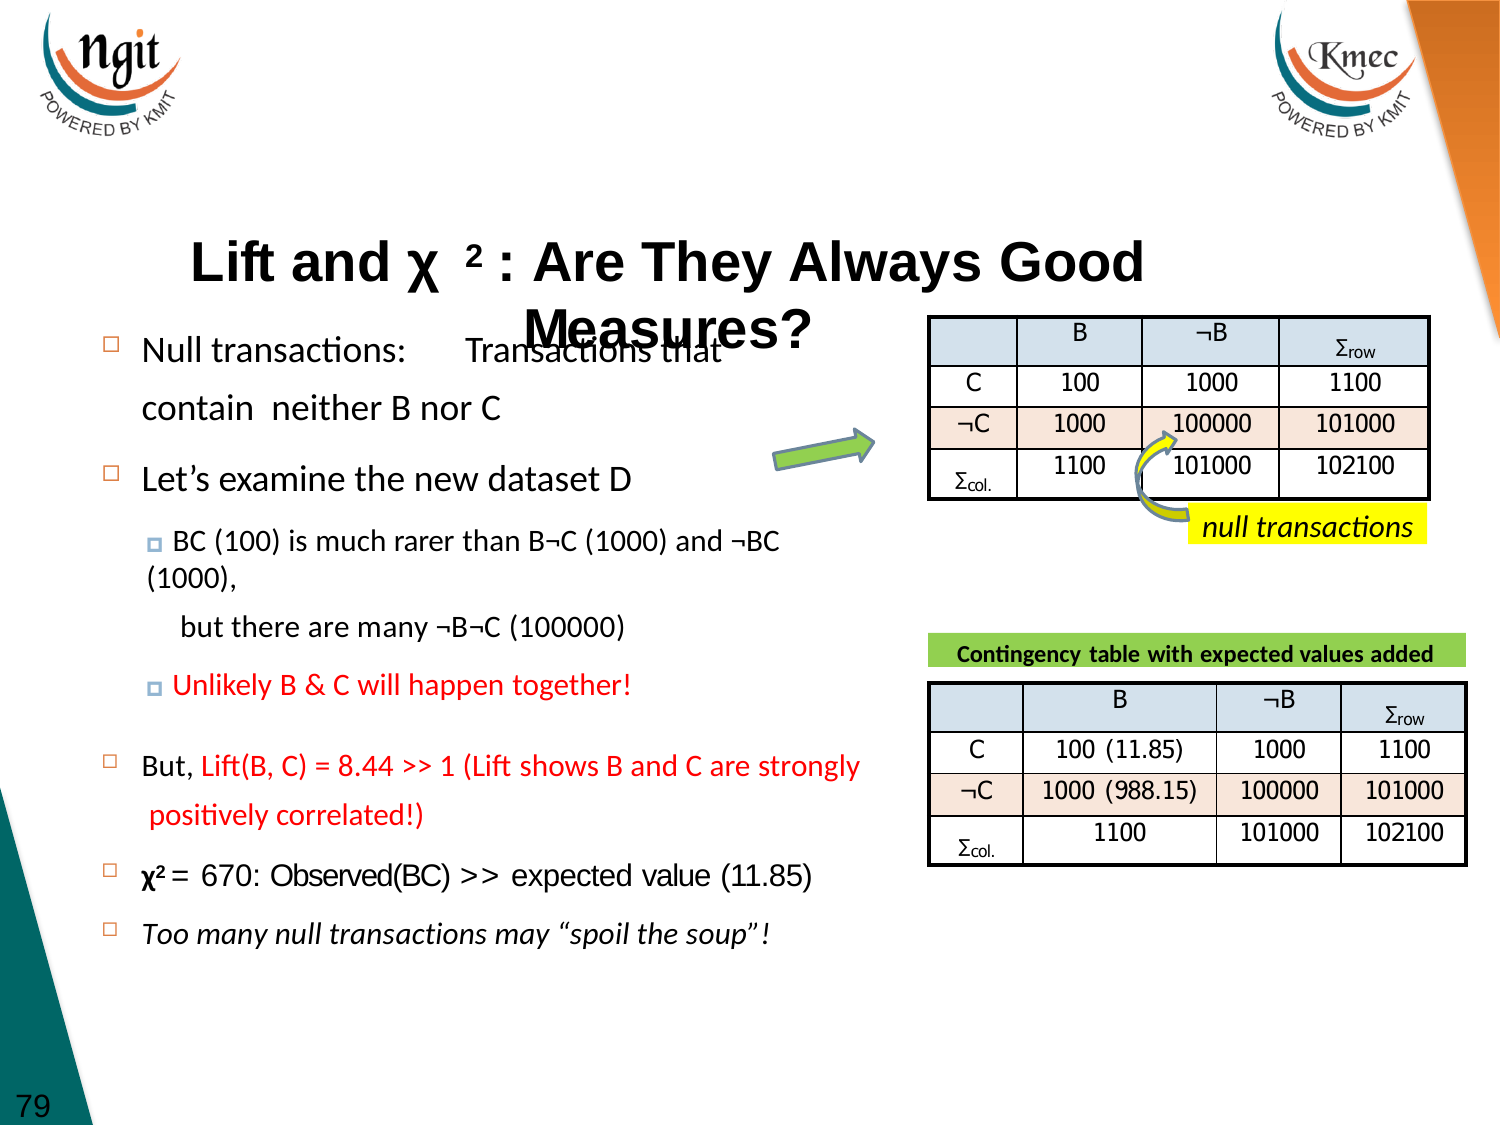

# Lift and χ2 : Are They Always Good Measures?
Null transactions:	Transactions that contain  neither B nor C
Let’s examine the new dataset D
🞑 BC (100) is much rarer than B¬C (1000) and ¬BC (1000),
but there are many ¬B¬C (100000)
🞑 Unlikely B & C will happen together!
|  | B | ¬B | ∑row |
| --- | --- | --- | --- |
| C | 100 | 1000 | 1100 |
| ¬C | 1000 | 100000 | 101000 |
| ∑col. | 1100 | 101000 | 102100 |

null transactions
Contingency table with expected values added
|  | B | ¬B | ∑row |
| --- | --- | --- | --- |
| C | 100 (11.85) | 1000 | 1100 |
| ¬C | 1000 (988.15) | 100000 | 101000 |
| ∑col. | 1100 | 101000 | 102100 |
But, Lift(B, C) = 8.44 >> 1 (Lift shows B and C are strongly  positively correlated!)
χ2 = 670: Observed(BC) >> expected value (11.85)
Too many null transactions may “spoil the soup”!
79